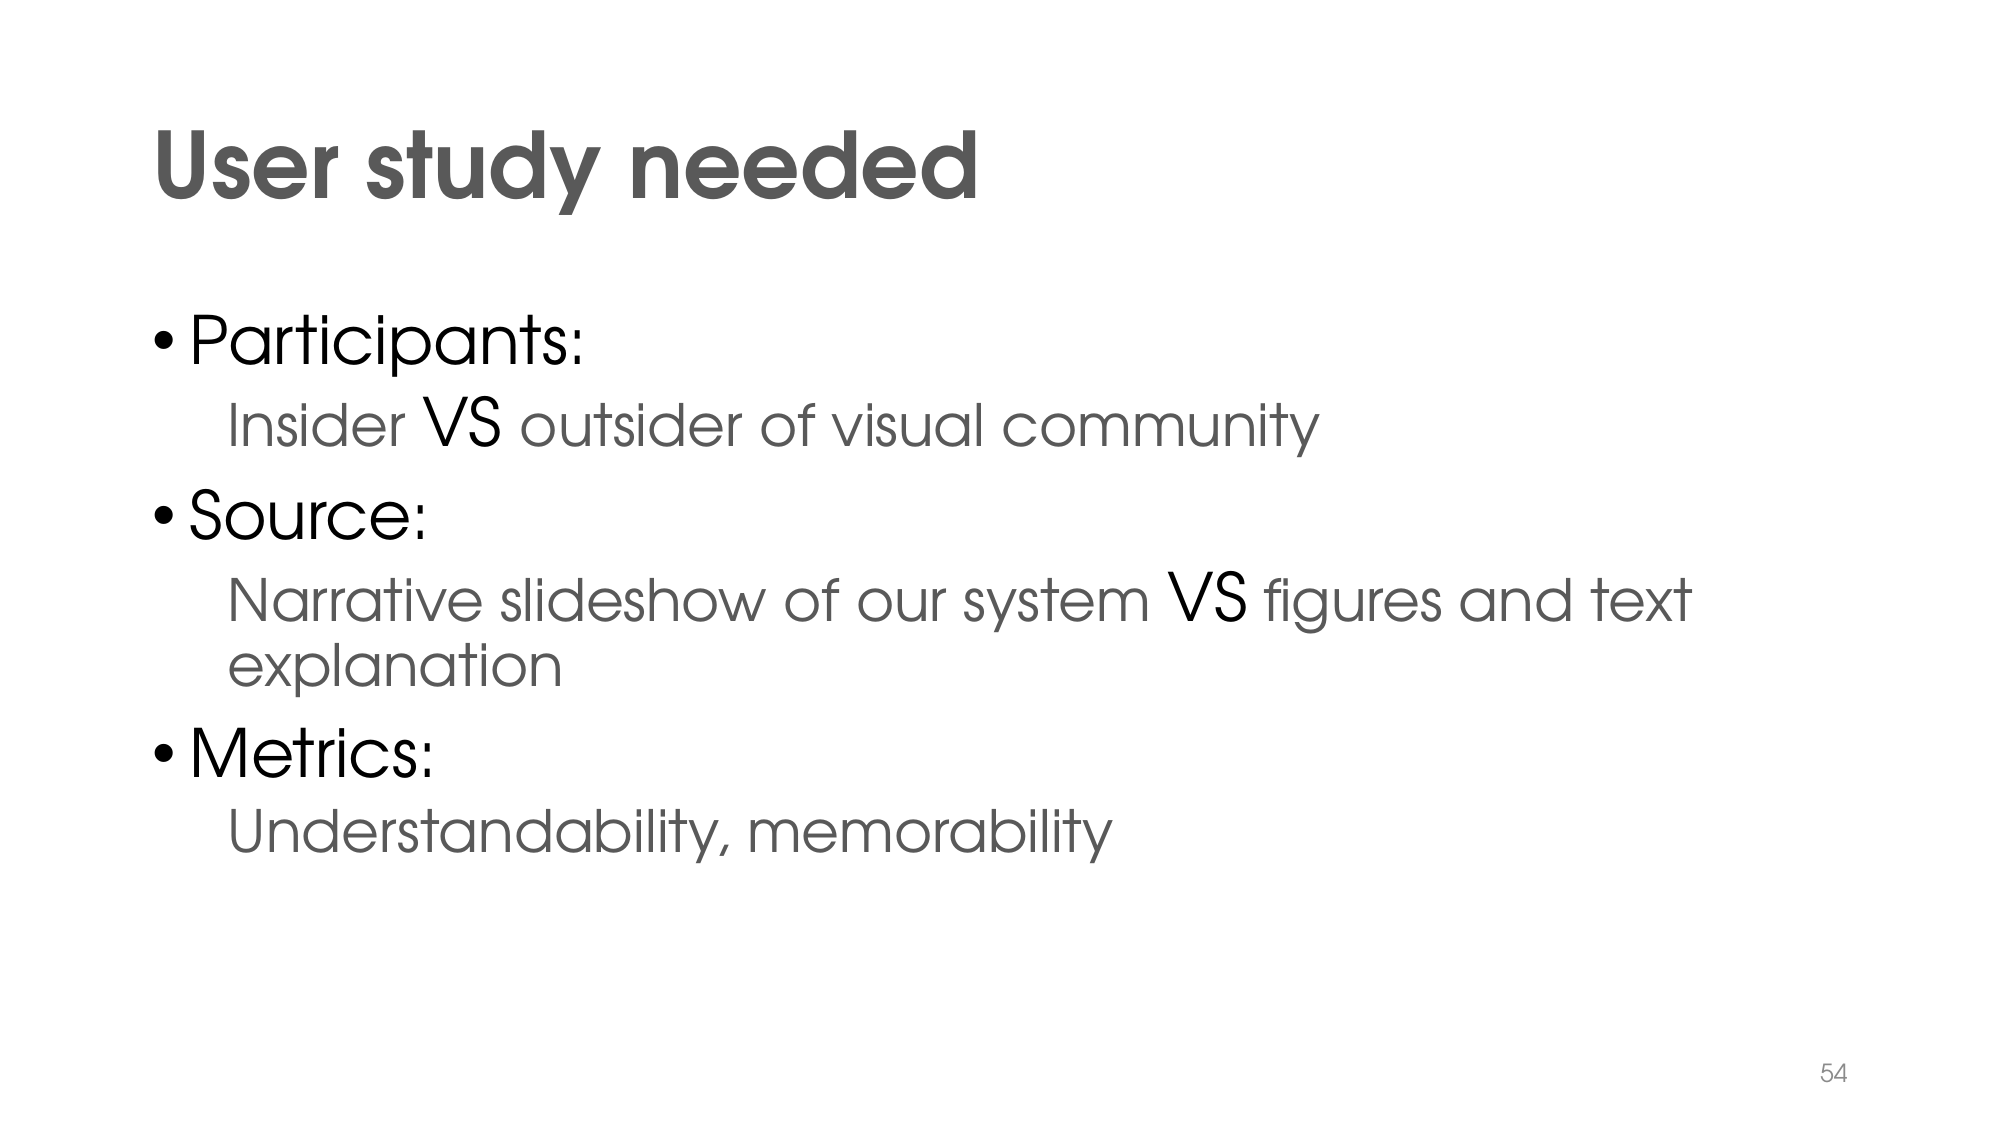

# User study needed
Participants:
Insider VS outsider of visual community
Source:
Narrative slideshow of our system VS figures and text explanation
Metrics:
Understandability, memorability

54